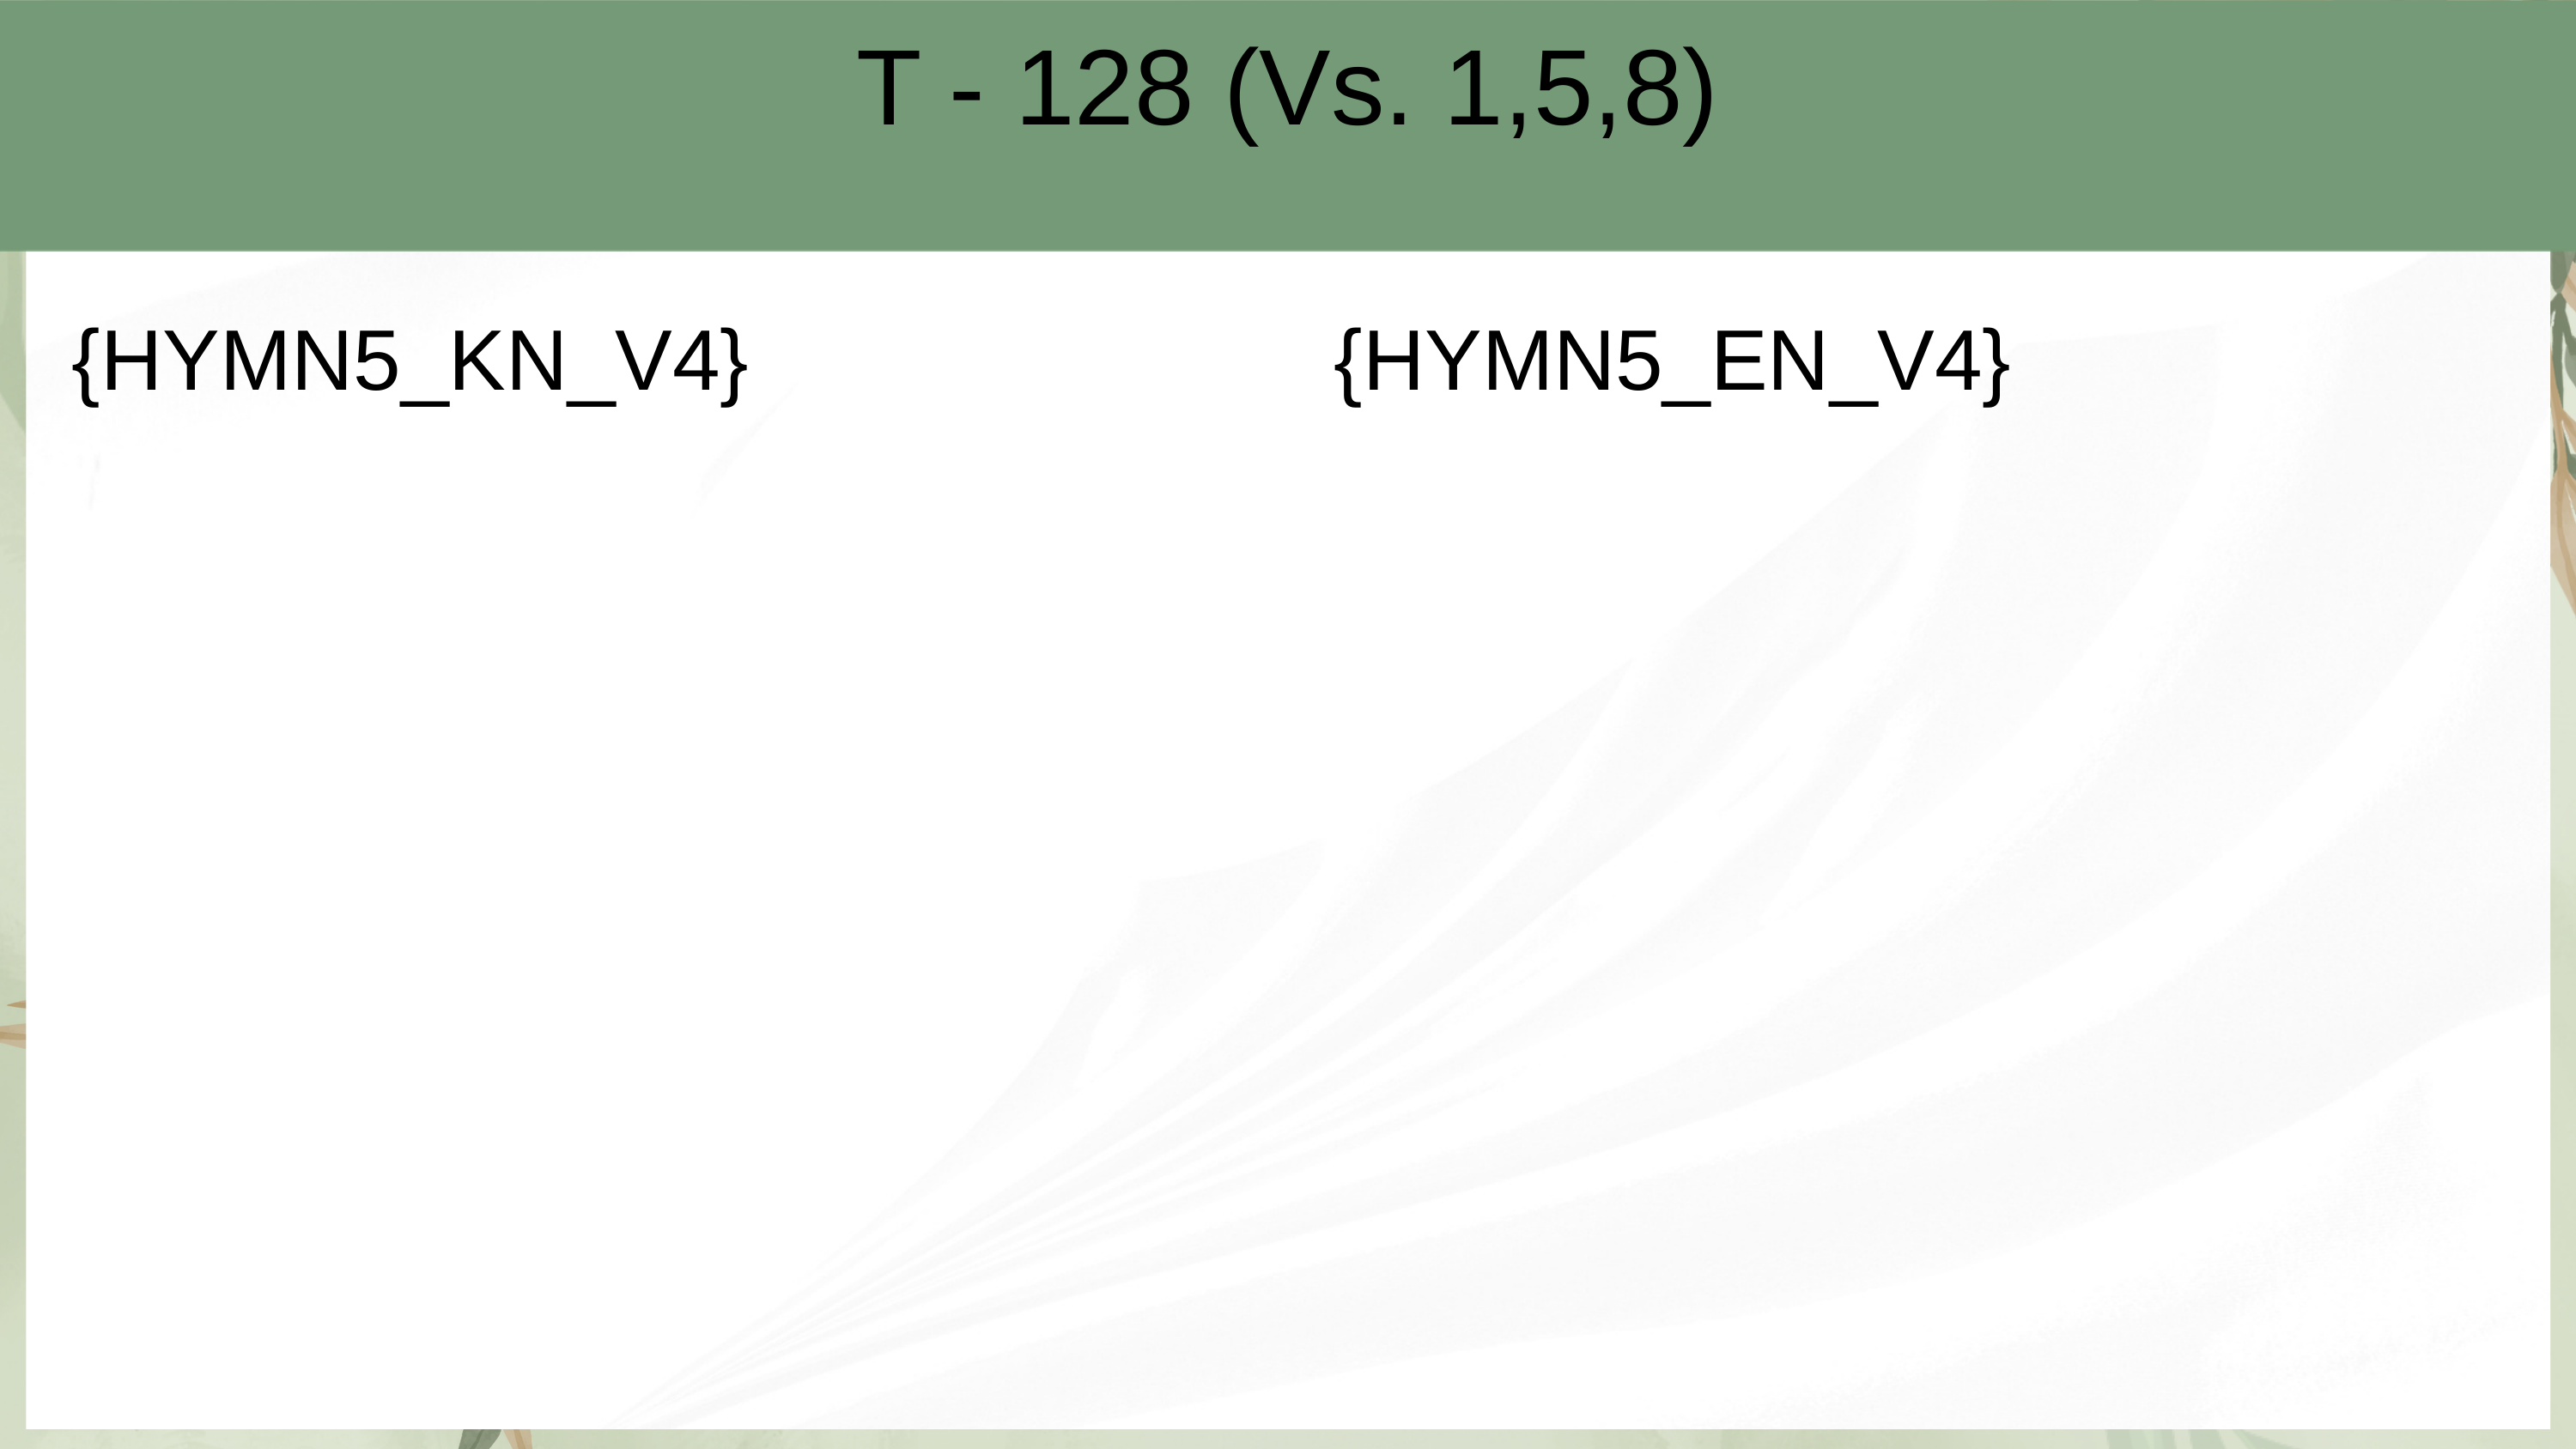

T - 128 (Vs. 1,5,8)
{HYMN5_KN_V4}

{HYMN5_EN_V4}